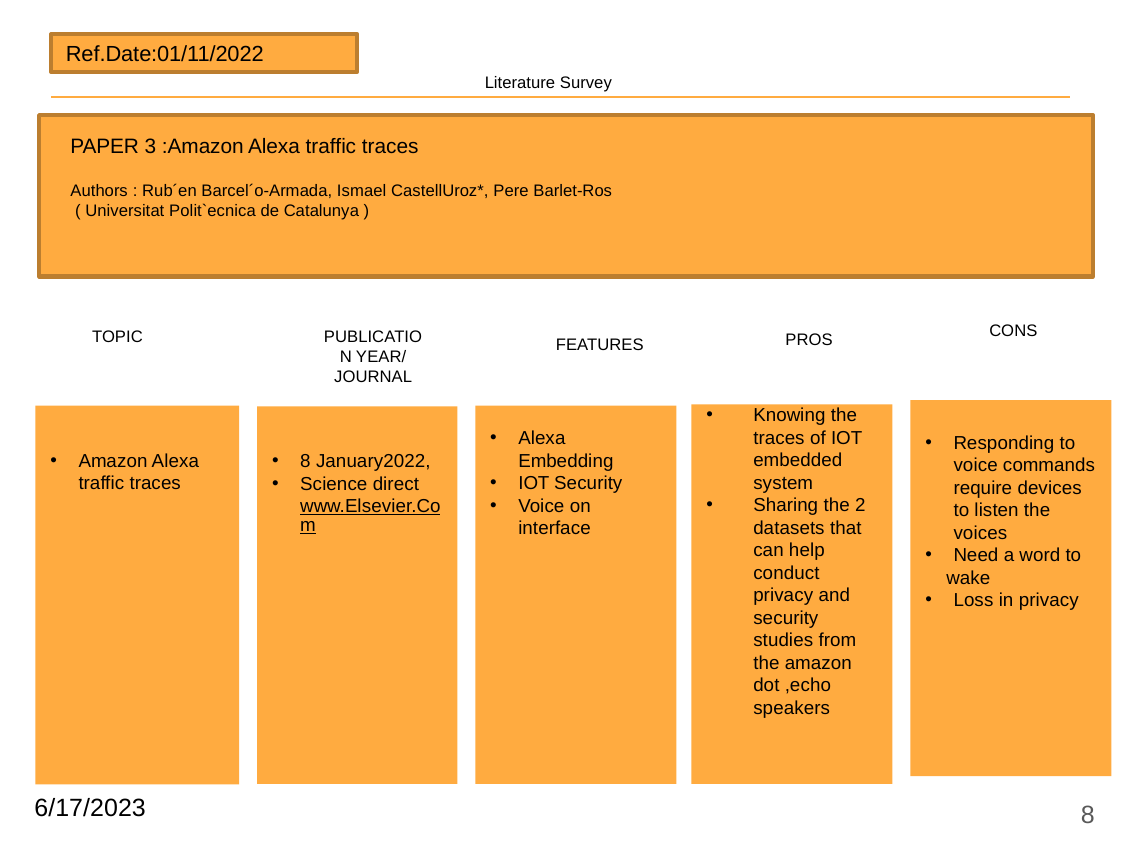

Literature Survey
Ref.Date:01/11/2022

PAPER 3 :Amazon Alexa traffic traces

Authors : Rub´en Barcel´o-Armada, Ismael CastellUroz*, Pere Barlet-Ros
 ( Universitat Polit`ecnica de Catalunya )
CONS
TOPIC
PUBLICATION YEAR/
JOURNAL
PROS
FEATURES
Responding to voice commands require devices to listen the voices
Need a word to
    wake
Loss in privacy

Knowing the traces of IOT embedded system
Sharing the 2 datasets that can help conduct privacy and security studies from the amazon dot ,echo speakers

Amazon Alexa traffic traces

Alexa Embedding
IOT Security
Voice on interface

8 January2022,
Science direct www.Elsevier.Com

8
6/17/2023